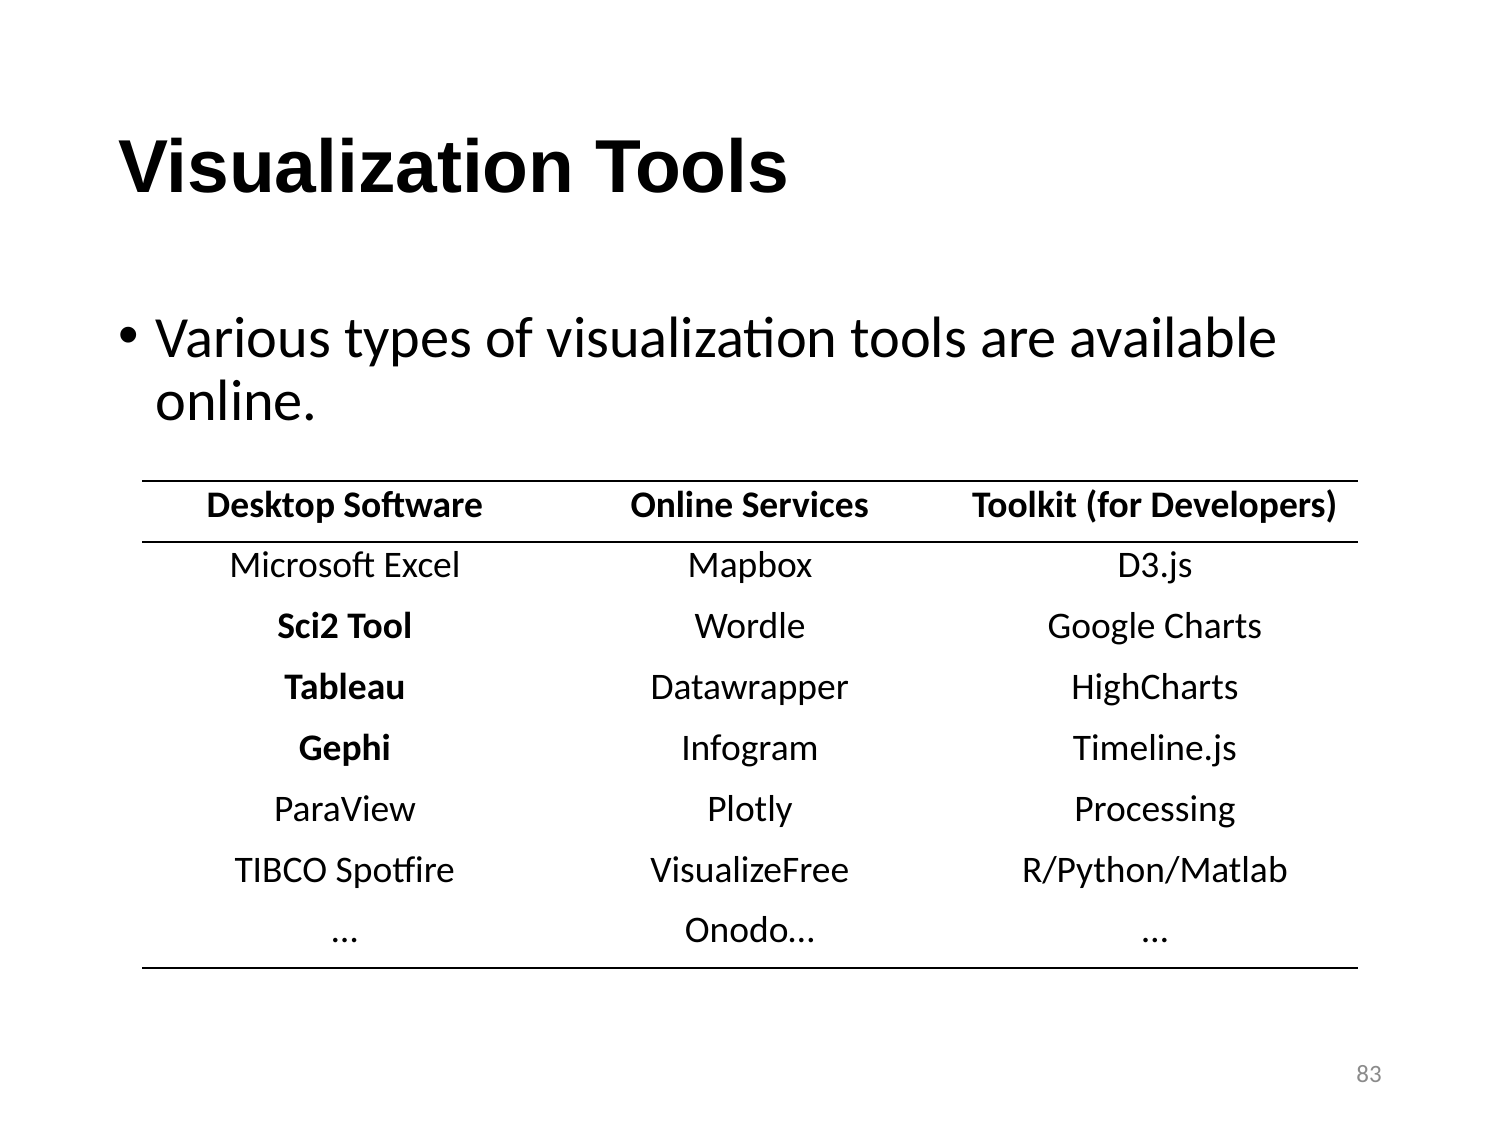

# Visualization Tools
Various types of visualization tools are available online.
| Desktop Software | Online Services | Toolkit (for Developers) |
| --- | --- | --- |
| Microsoft Excel | Mapbox | D3.js |
| Sci2 Tool | Wordle | Google Charts |
| Tableau | Datawrapper | HighCharts |
| Gephi | Infogram | Timeline.js |
| ParaView | Plotly | Processing |
| TIBCO Spotfire | VisualizeFree | R/Python/Matlab |
| … | Onodo… | … |
83